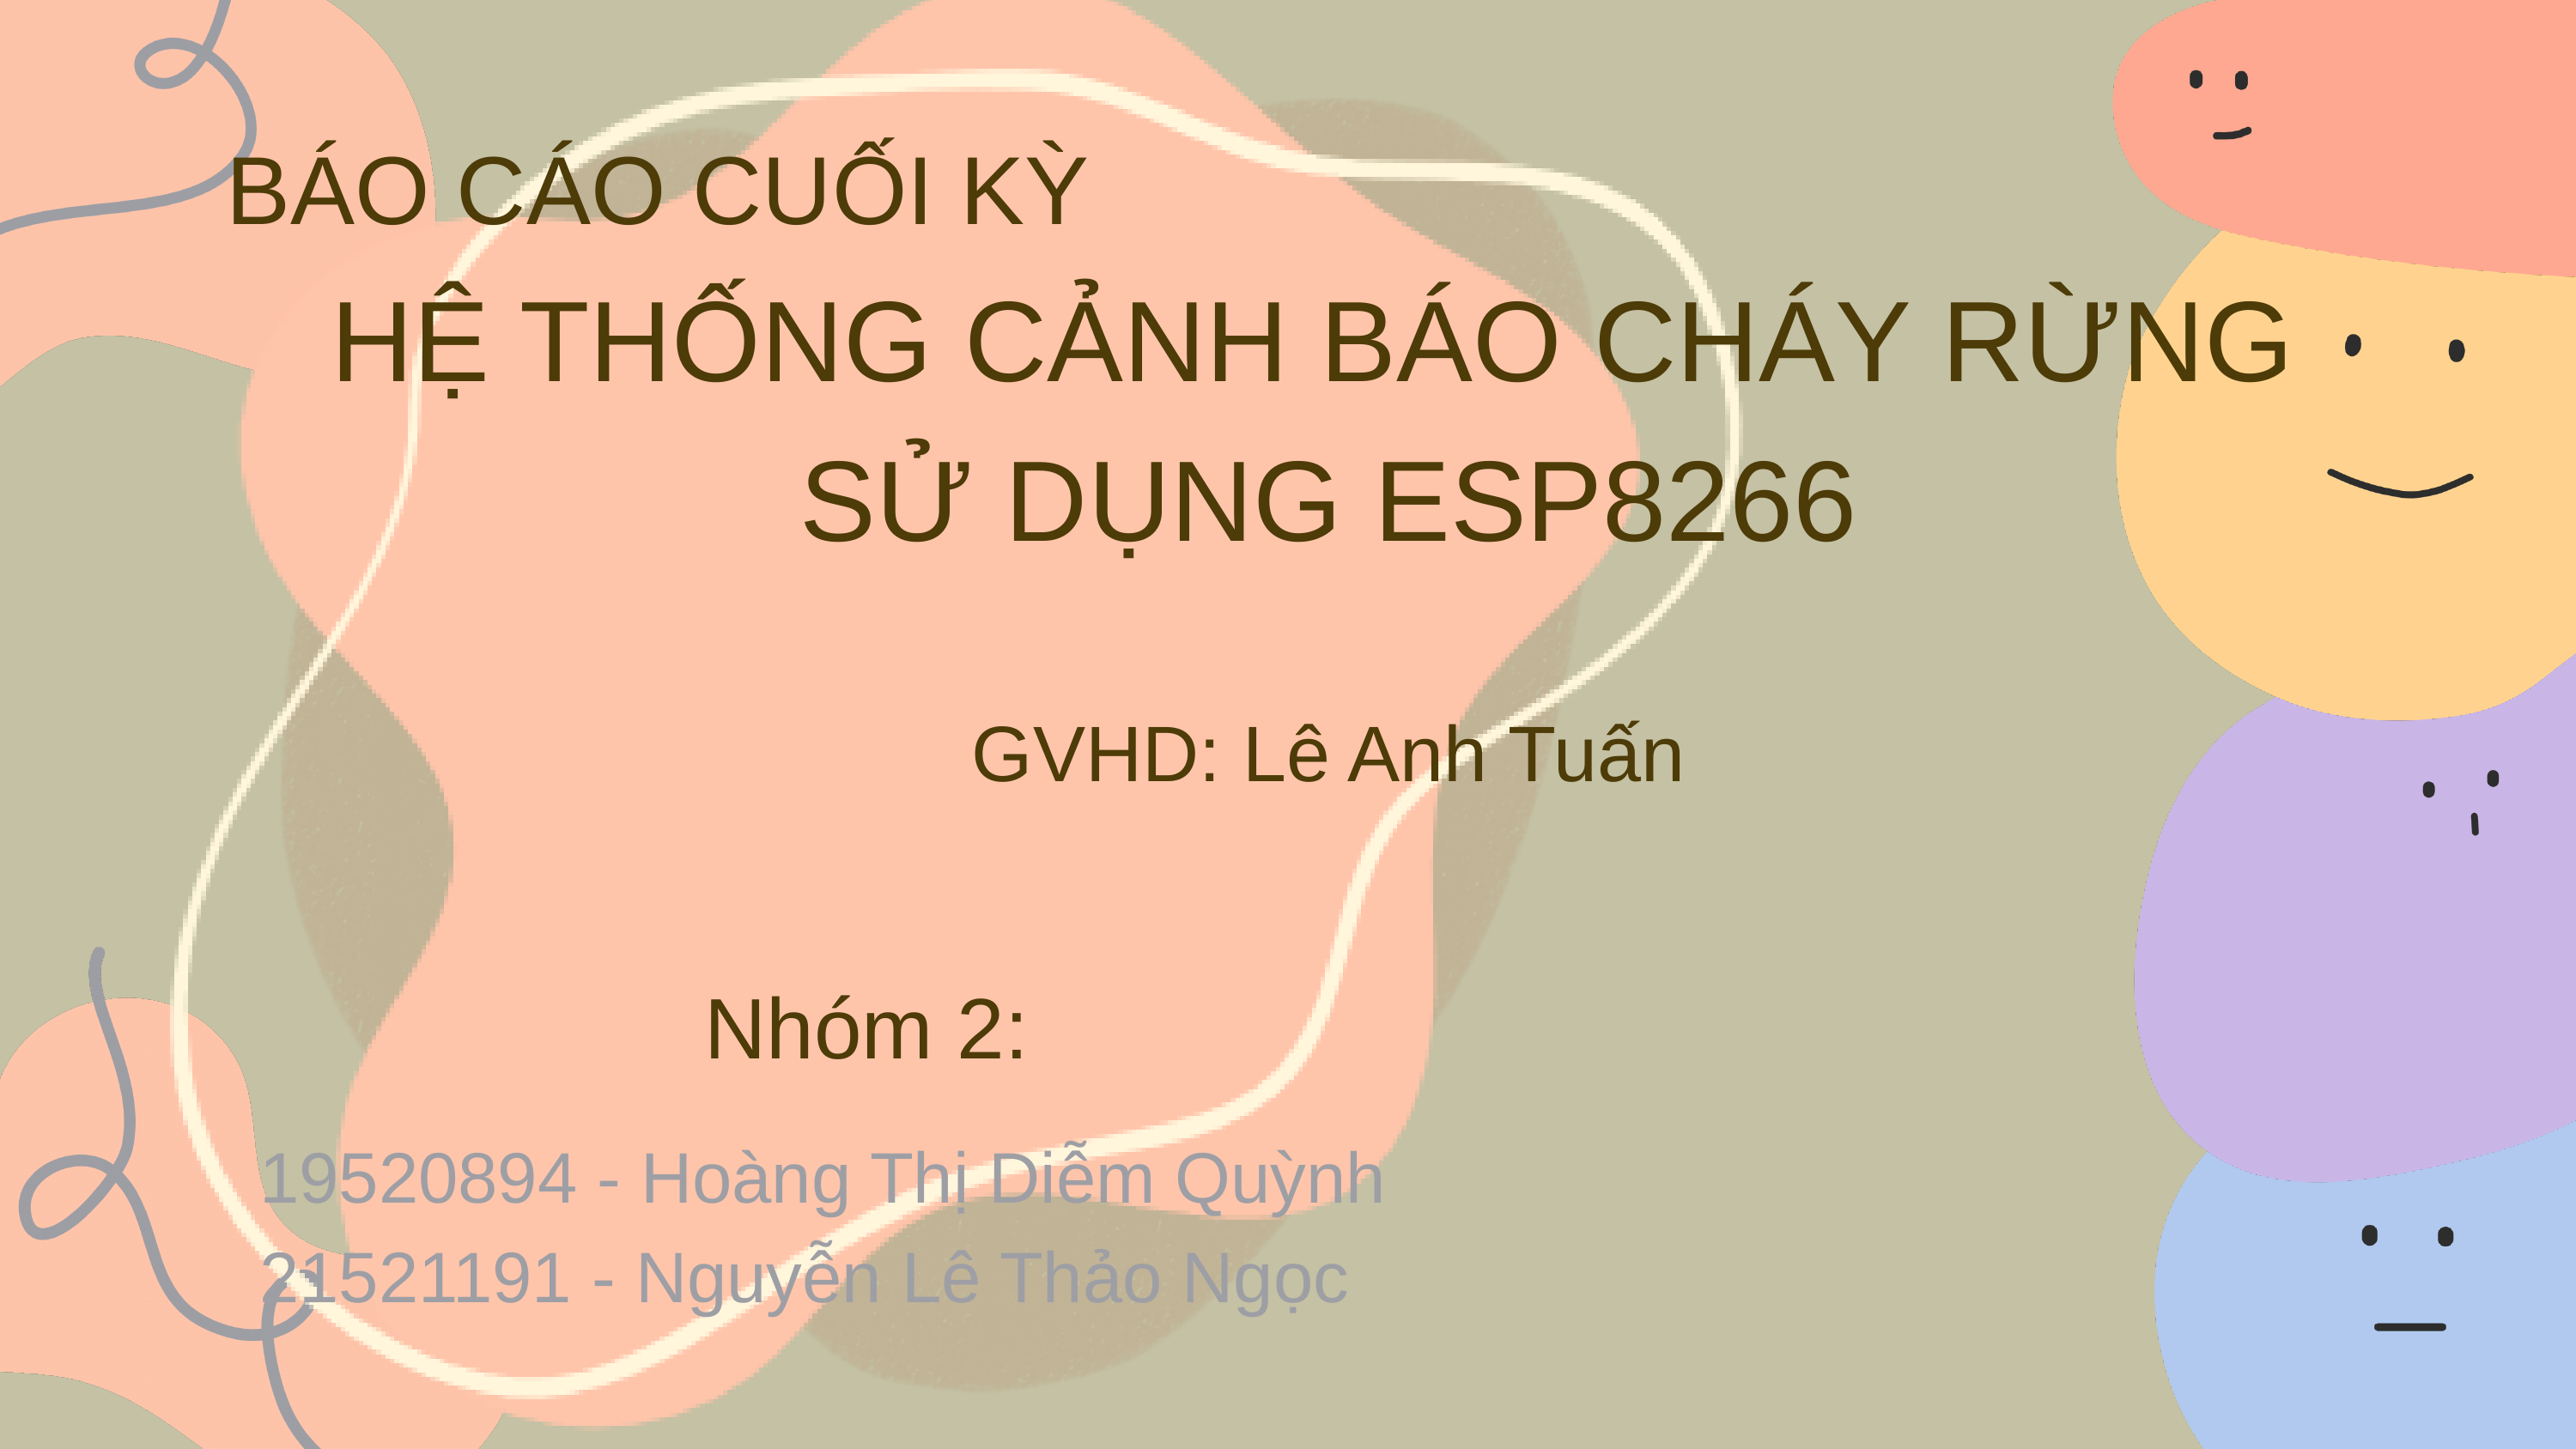

BÁO CÁO CUỐI KỲ
HỆ THỐNG CẢNH BÁO CHÁY RỪNG
SỬ DỤNG ESP8266

GVHD: Lê Anh Tuấn

Nhóm 2:

19520894 - Hoàng Thị Diễm Quỳnh
21521191 - Nguyễn Lê Thảo Ngọc